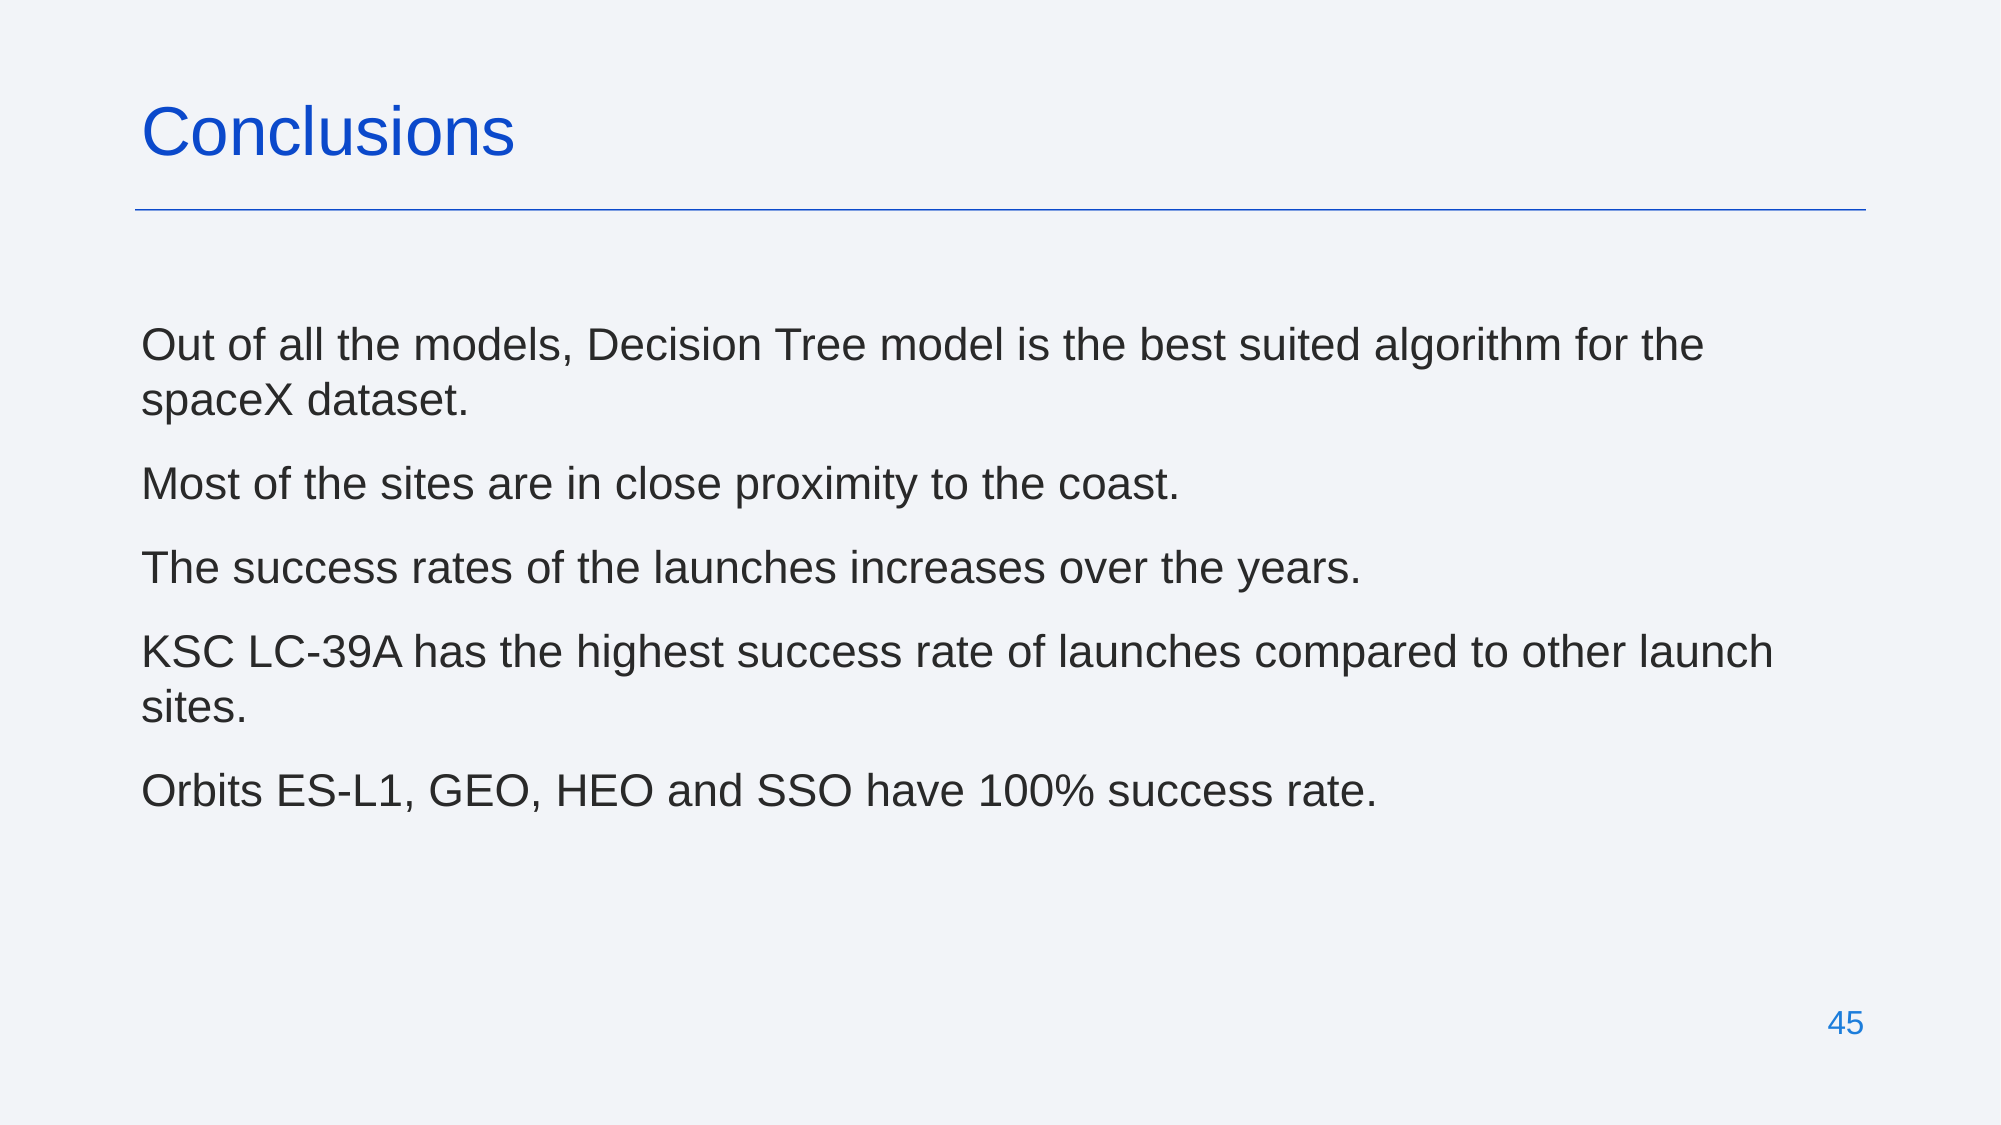

Conclusions
Out of all the models, Decision Tree model is the best suited algorithm for the spaceX dataset.
Most of the sites are in close proximity to the coast.
The success rates of the launches increases over the years.
KSC LC-39A has the highest success rate of launches compared to other launch sites.
Orbits ES-L1, GEO, HEO and SSO have 100% success rate.

45